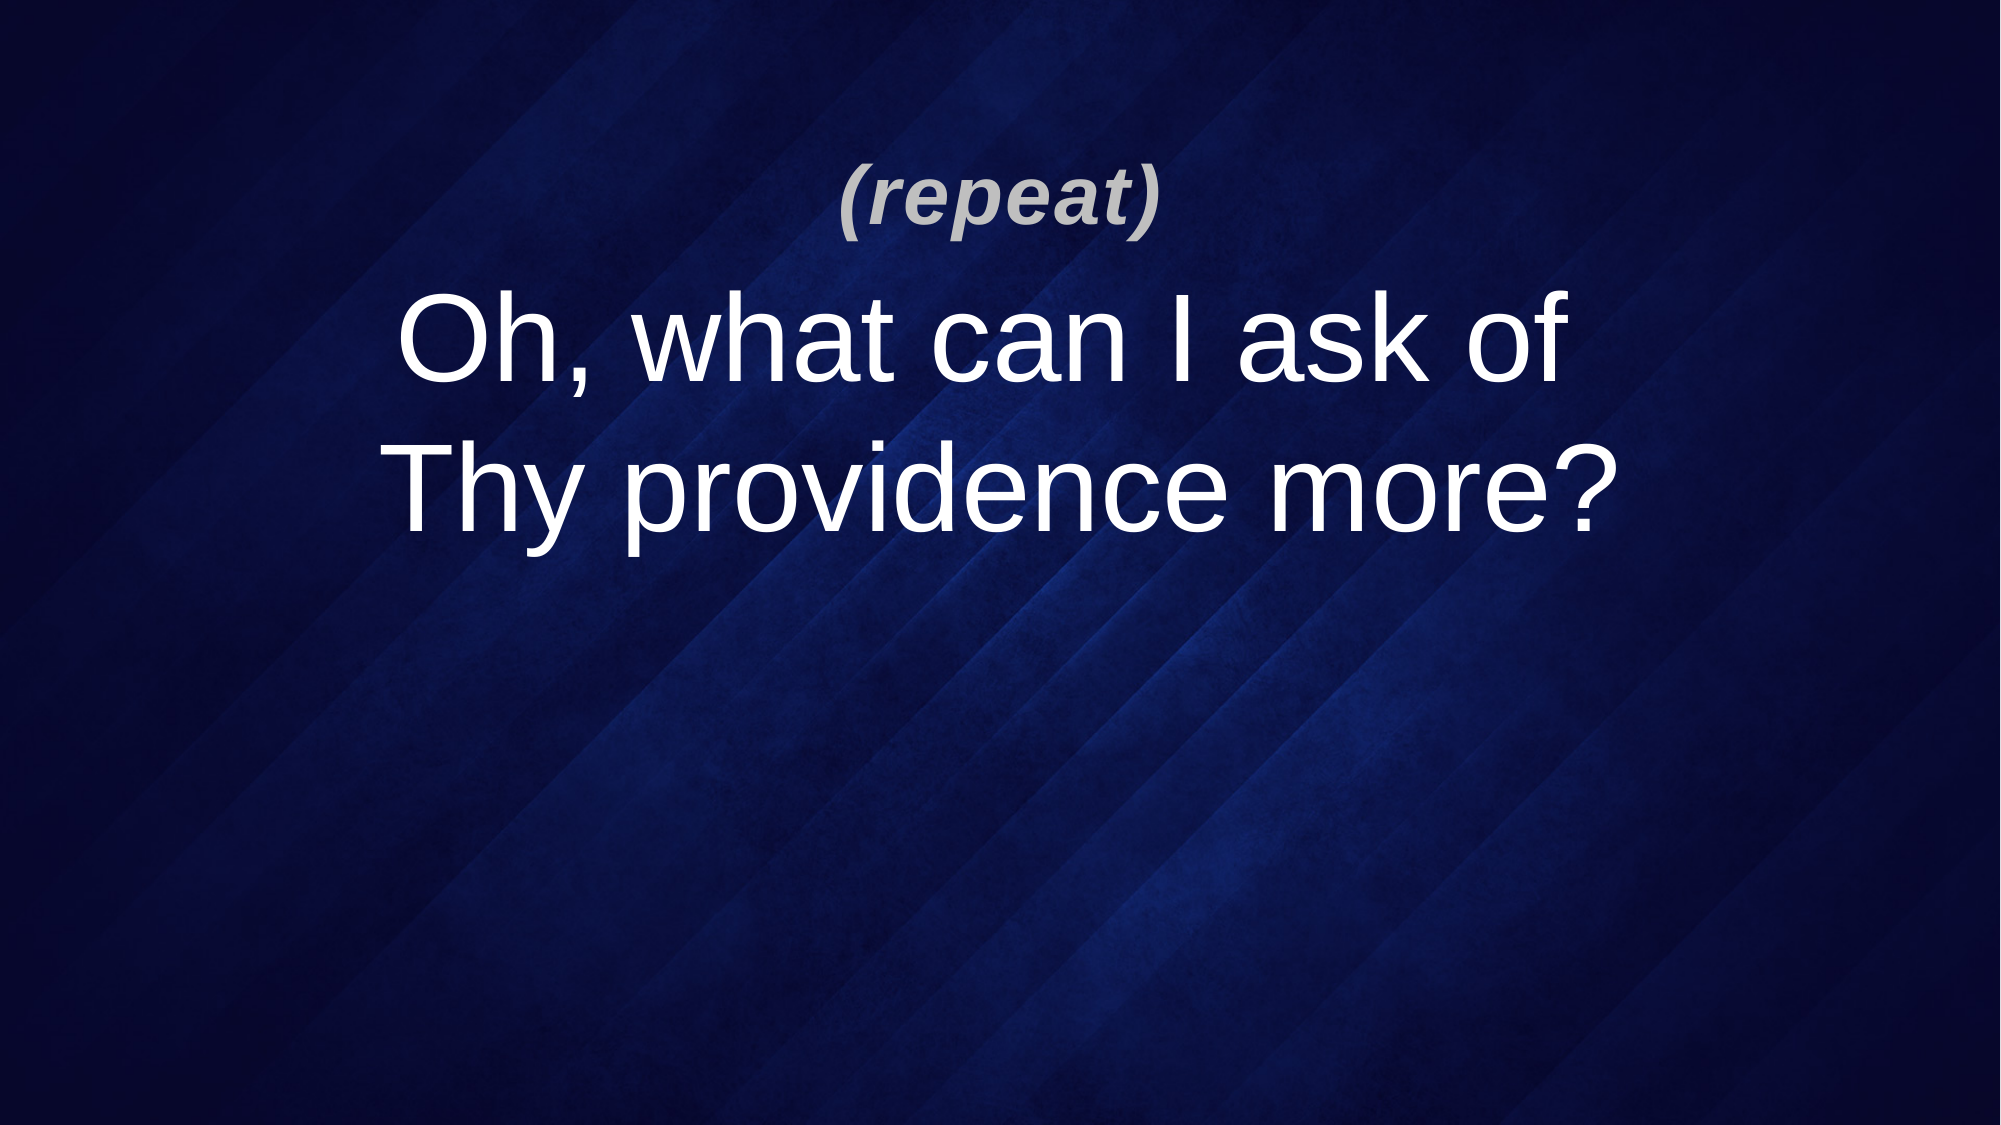

(repeat)
# Oh, what can I ask of Thy providence more?